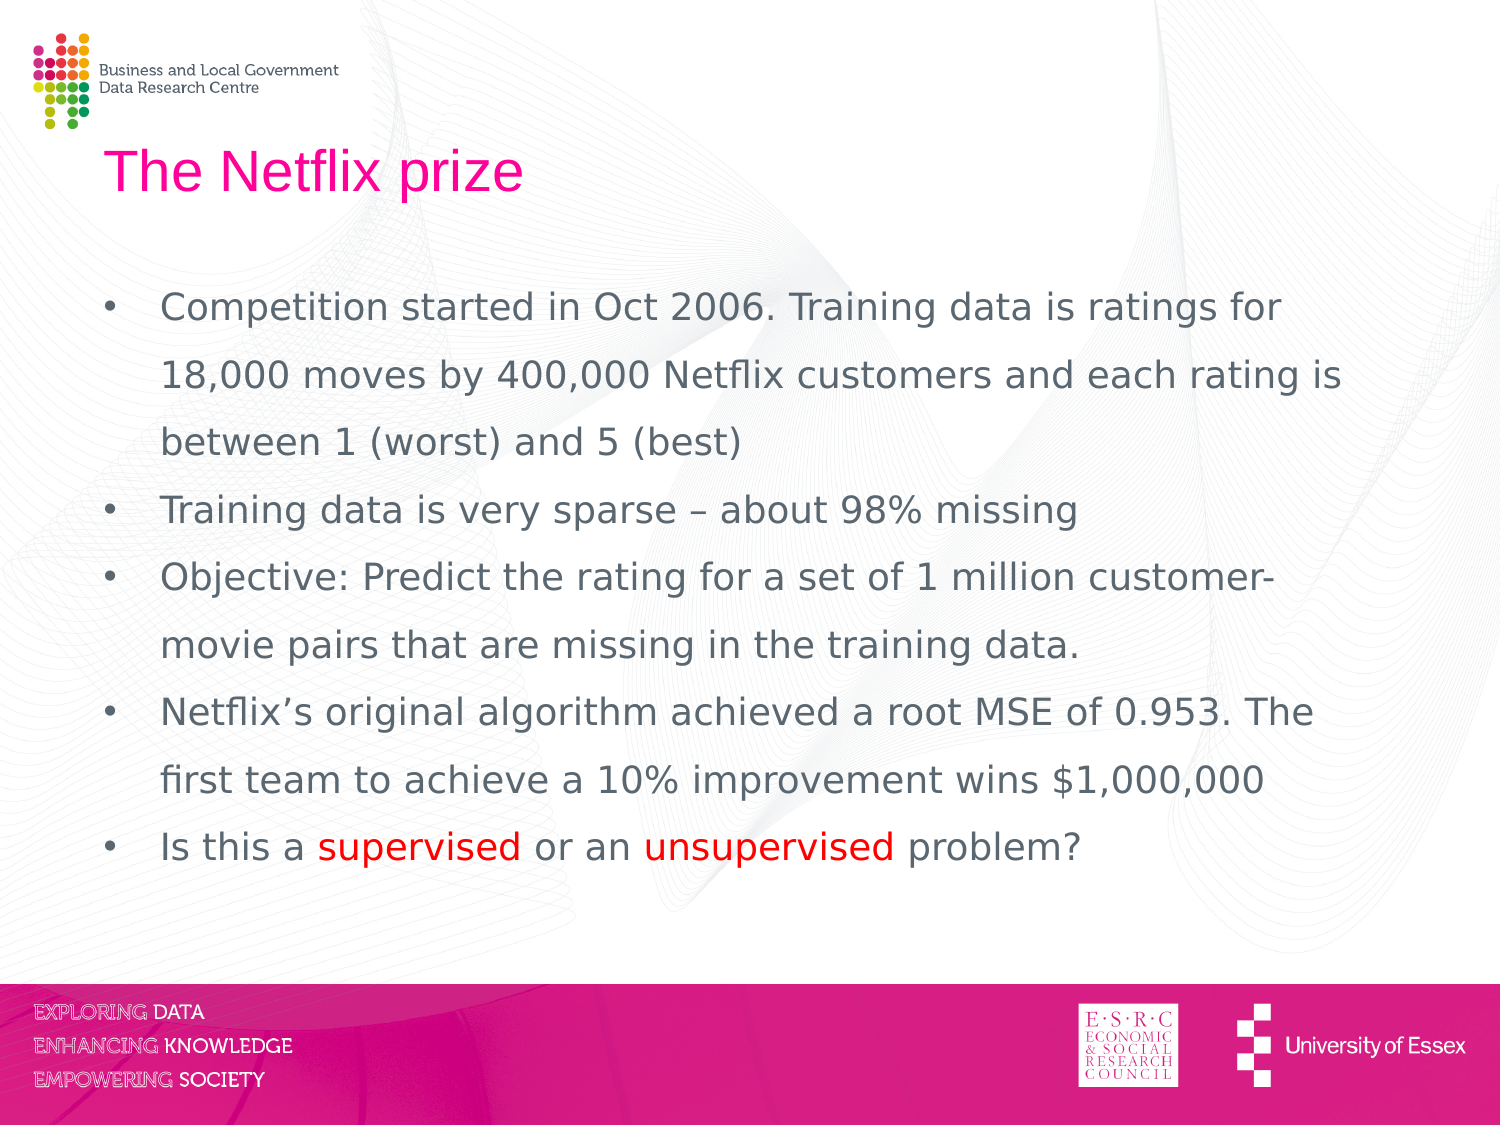

The Netflix prize
Competition started in Oct 2006. Training data is ratings for 18,000 moves by 400,000 Netflix customers and each rating is between 1 (worst) and 5 (best)
Training data is very sparse – about 98% missing
Objective: Predict the rating for a set of 1 million customer-movie pairs that are missing in the training data.
Netflix’s original algorithm achieved a root MSE of 0.953. The first team to achieve a 10% improvement wins $1,000,000
Is this a supervised or an unsupervised problem?